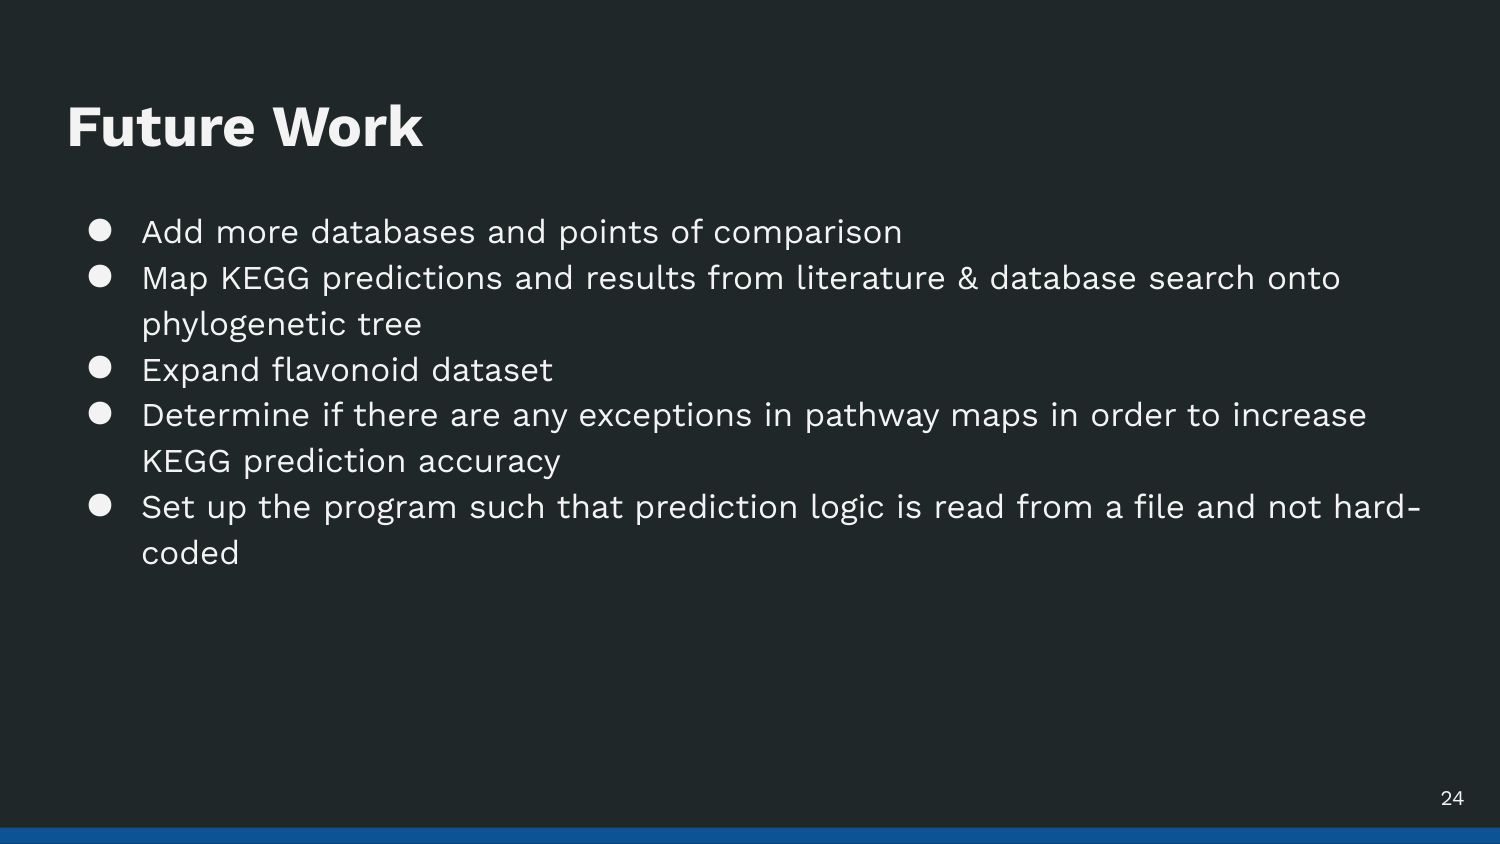

# Future Work
Add more databases and points of comparison
Map KEGG predictions and results from literature & database search onto phylogenetic tree
Expand flavonoid dataset
Determine if there are any exceptions in pathway maps in order to increase KEGG prediction accuracy
Set up the program such that prediction logic is read from a file and not hard-coded
24